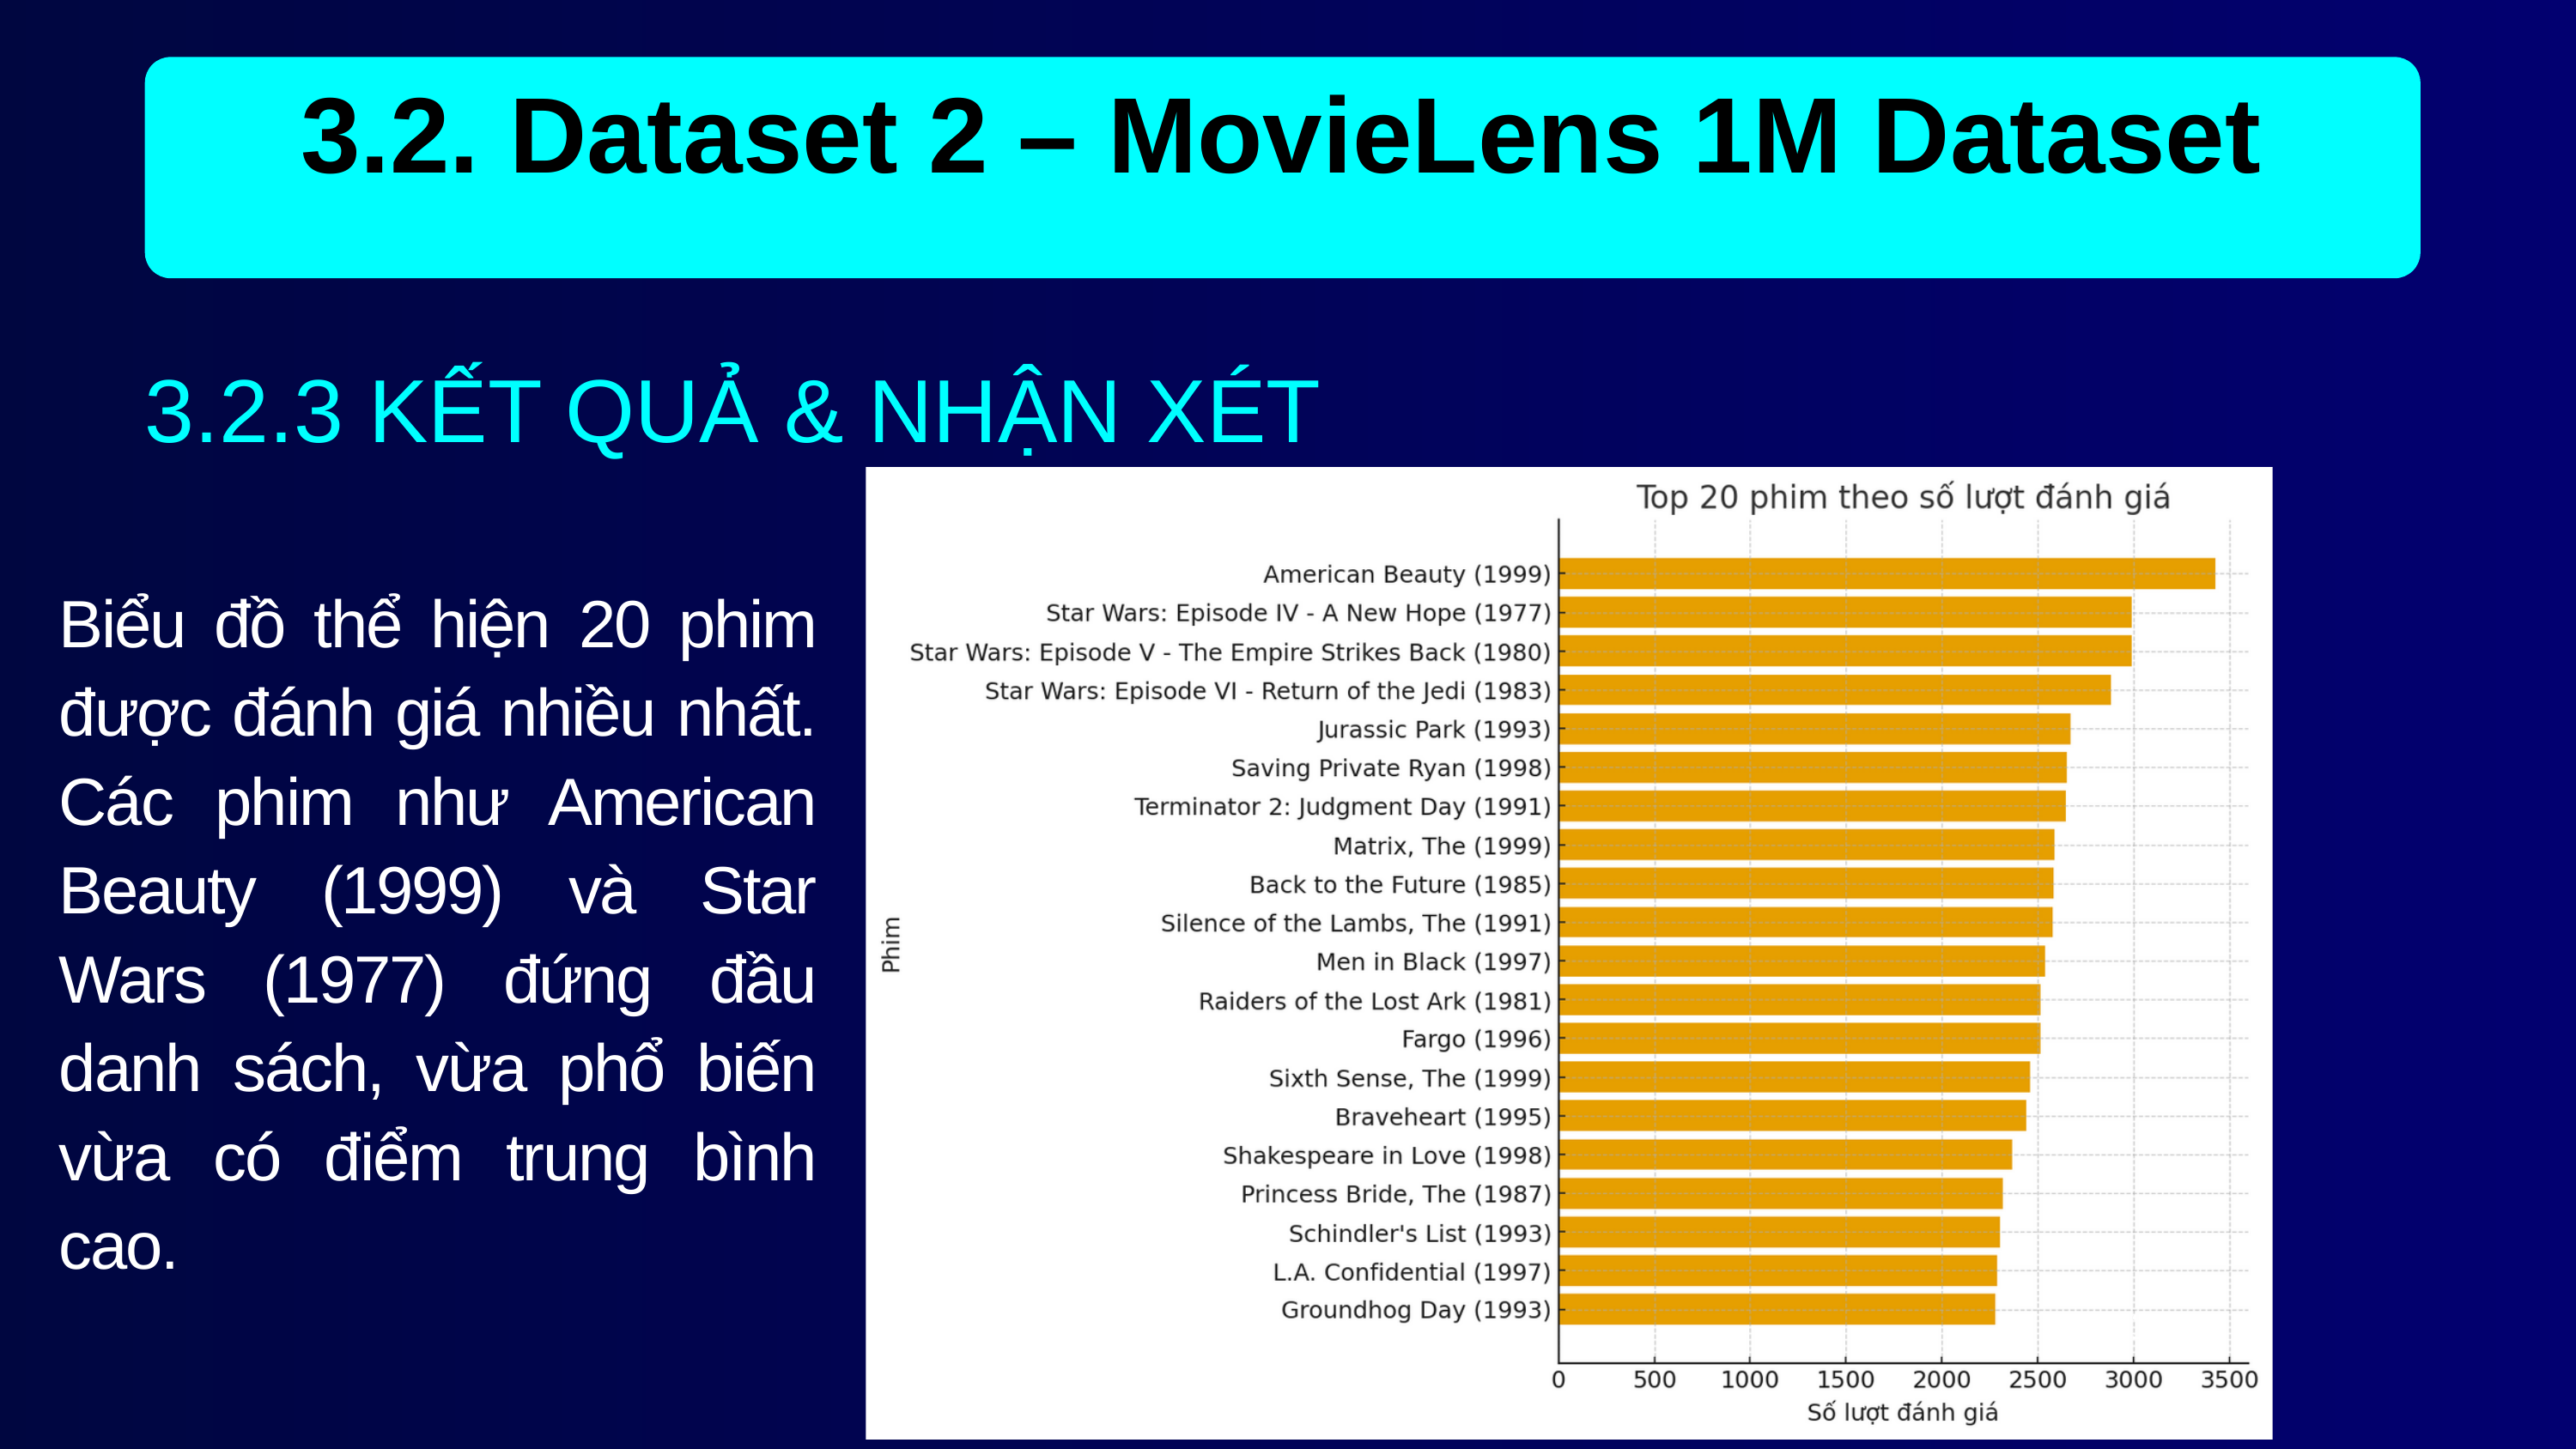

3.2. Dataset 2 – MovieLens 1M Dataset
3.2.3 KẾT QUẢ & NHẬN XÉT

Biểu đồ thể hiện 20 phim được đánh giá nhiều nhất. Các phim như American Beauty (1999) và Star Wars (1977) đứng đầu danh sách, vừa phổ biến vừa có điểm trung bình cao.

23